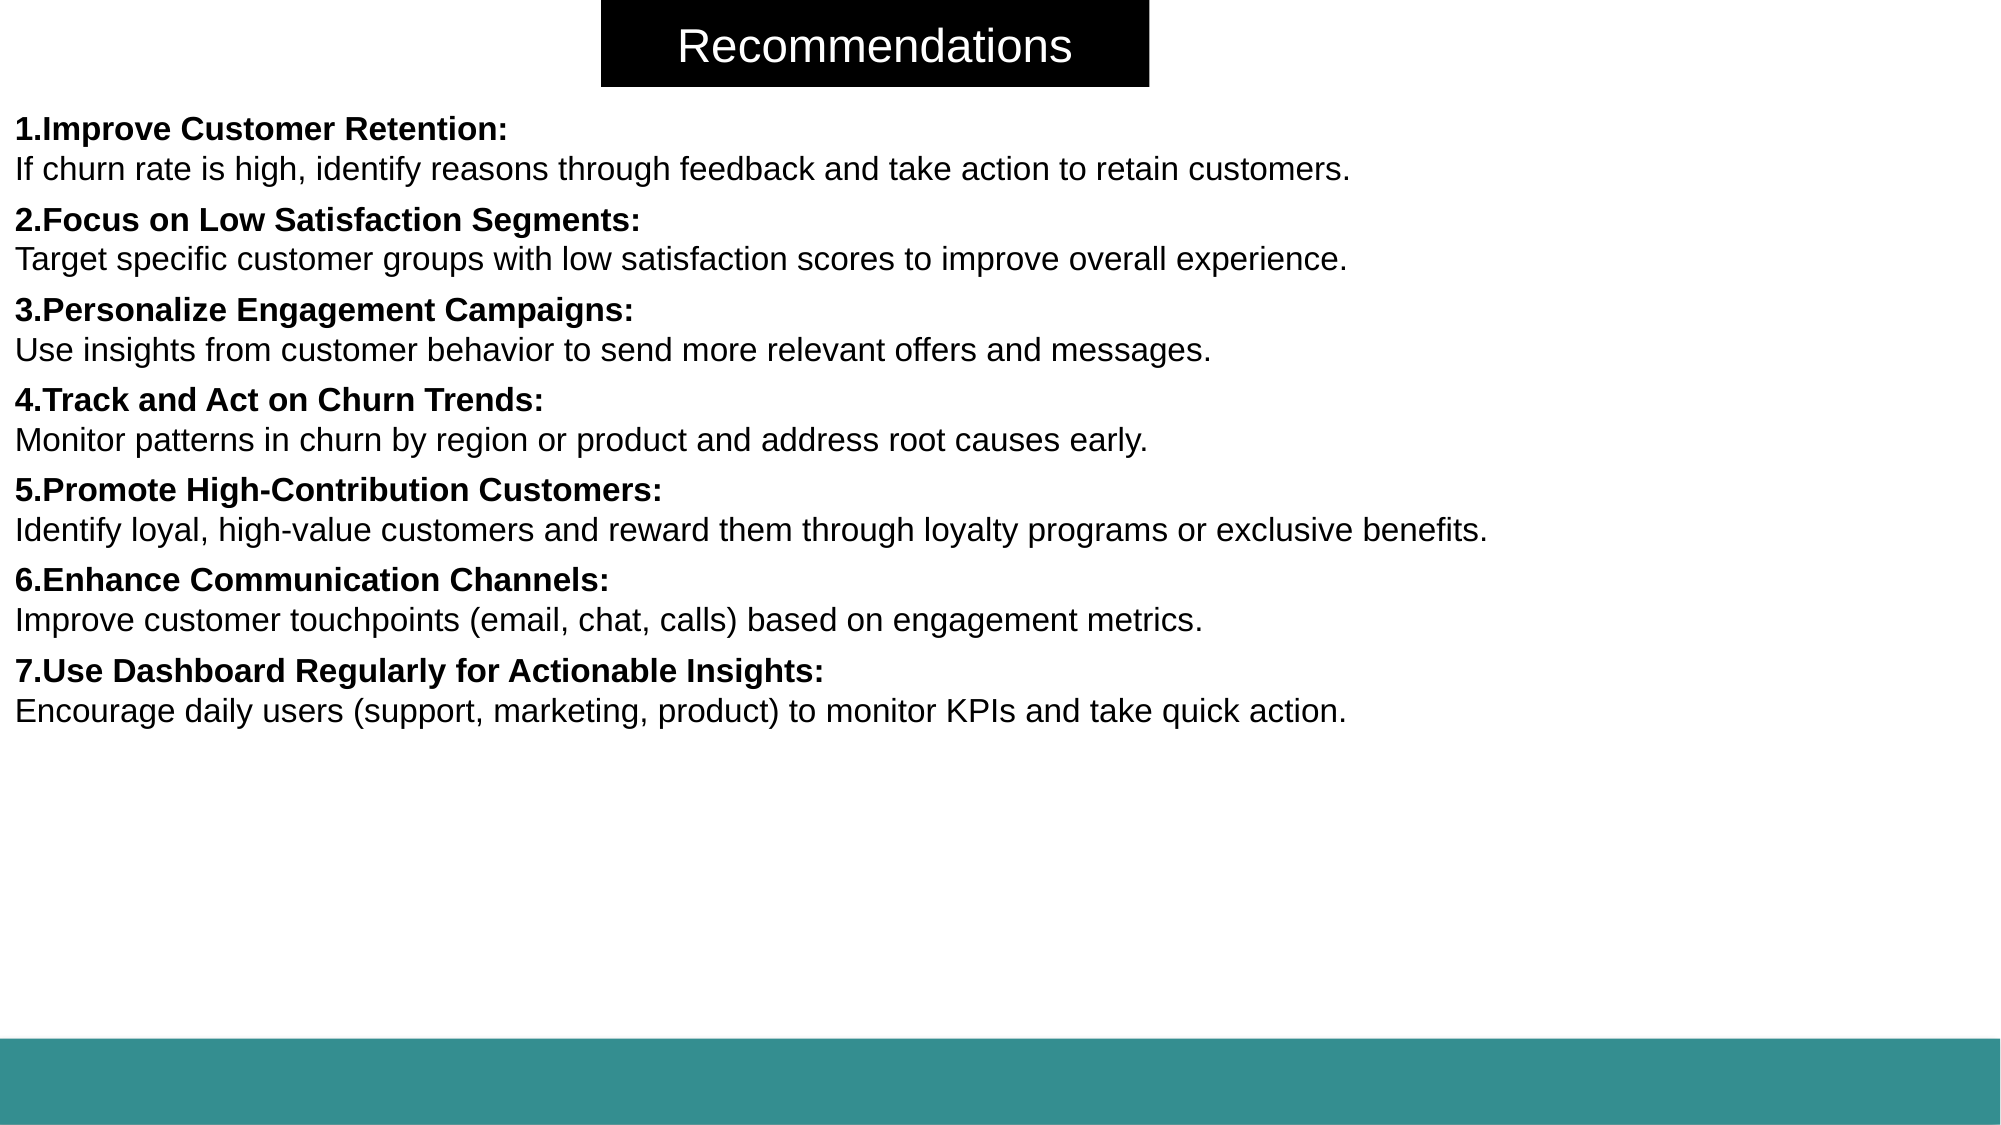

Recommendations
1.Improve Customer Retention:
If churn rate is high, identify reasons through feedback and take action to retain customers.
2.Focus on Low Satisfaction Segments:
Target specific customer groups with low satisfaction scores to improve overall experience.
3.Personalize Engagement Campaigns:
Use insights from customer behavior to send more relevant offers and messages.
4.Track and Act on Churn Trends:
Monitor patterns in churn by region or product and address root causes early.
5.Promote High-Contribution Customers:
Identify loyal, high-value customers and reward them through loyalty programs or exclusive benefits.
6.Enhance Communication Channels:
Improve customer touchpoints (email, chat, calls) based on engagement metrics.
7.Use Dashboard Regularly for Actionable Insights:
Encourage daily users (support, marketing, product) to monitor KPIs and take quick action.